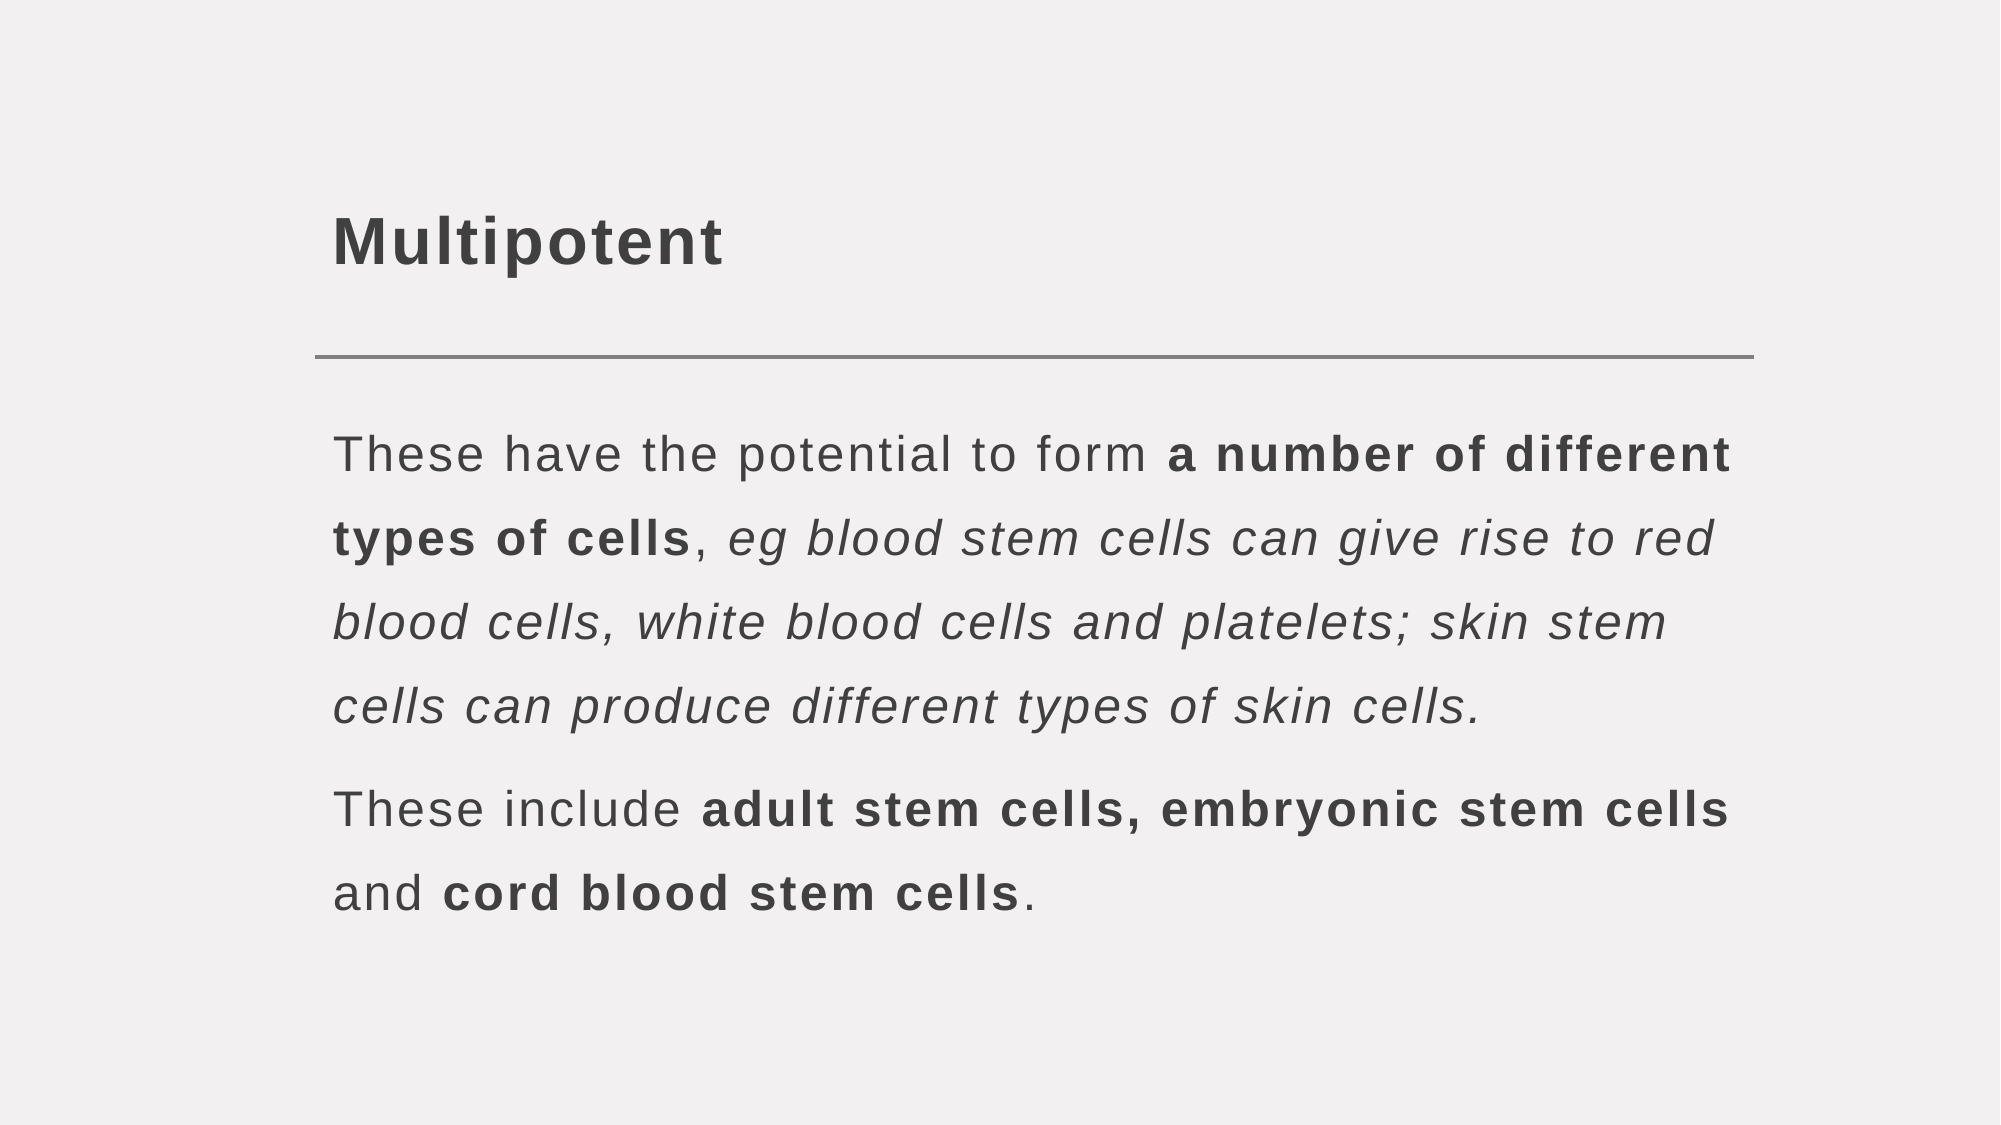

# Multipotent
These have the potential to form a number of different types of cells, eg blood stem cells can give rise to red blood cells, white blood cells and platelets; skin stem cells can produce different types of skin cells.
These include adult stem cells, embryonic stem cells and cord blood stem cells.